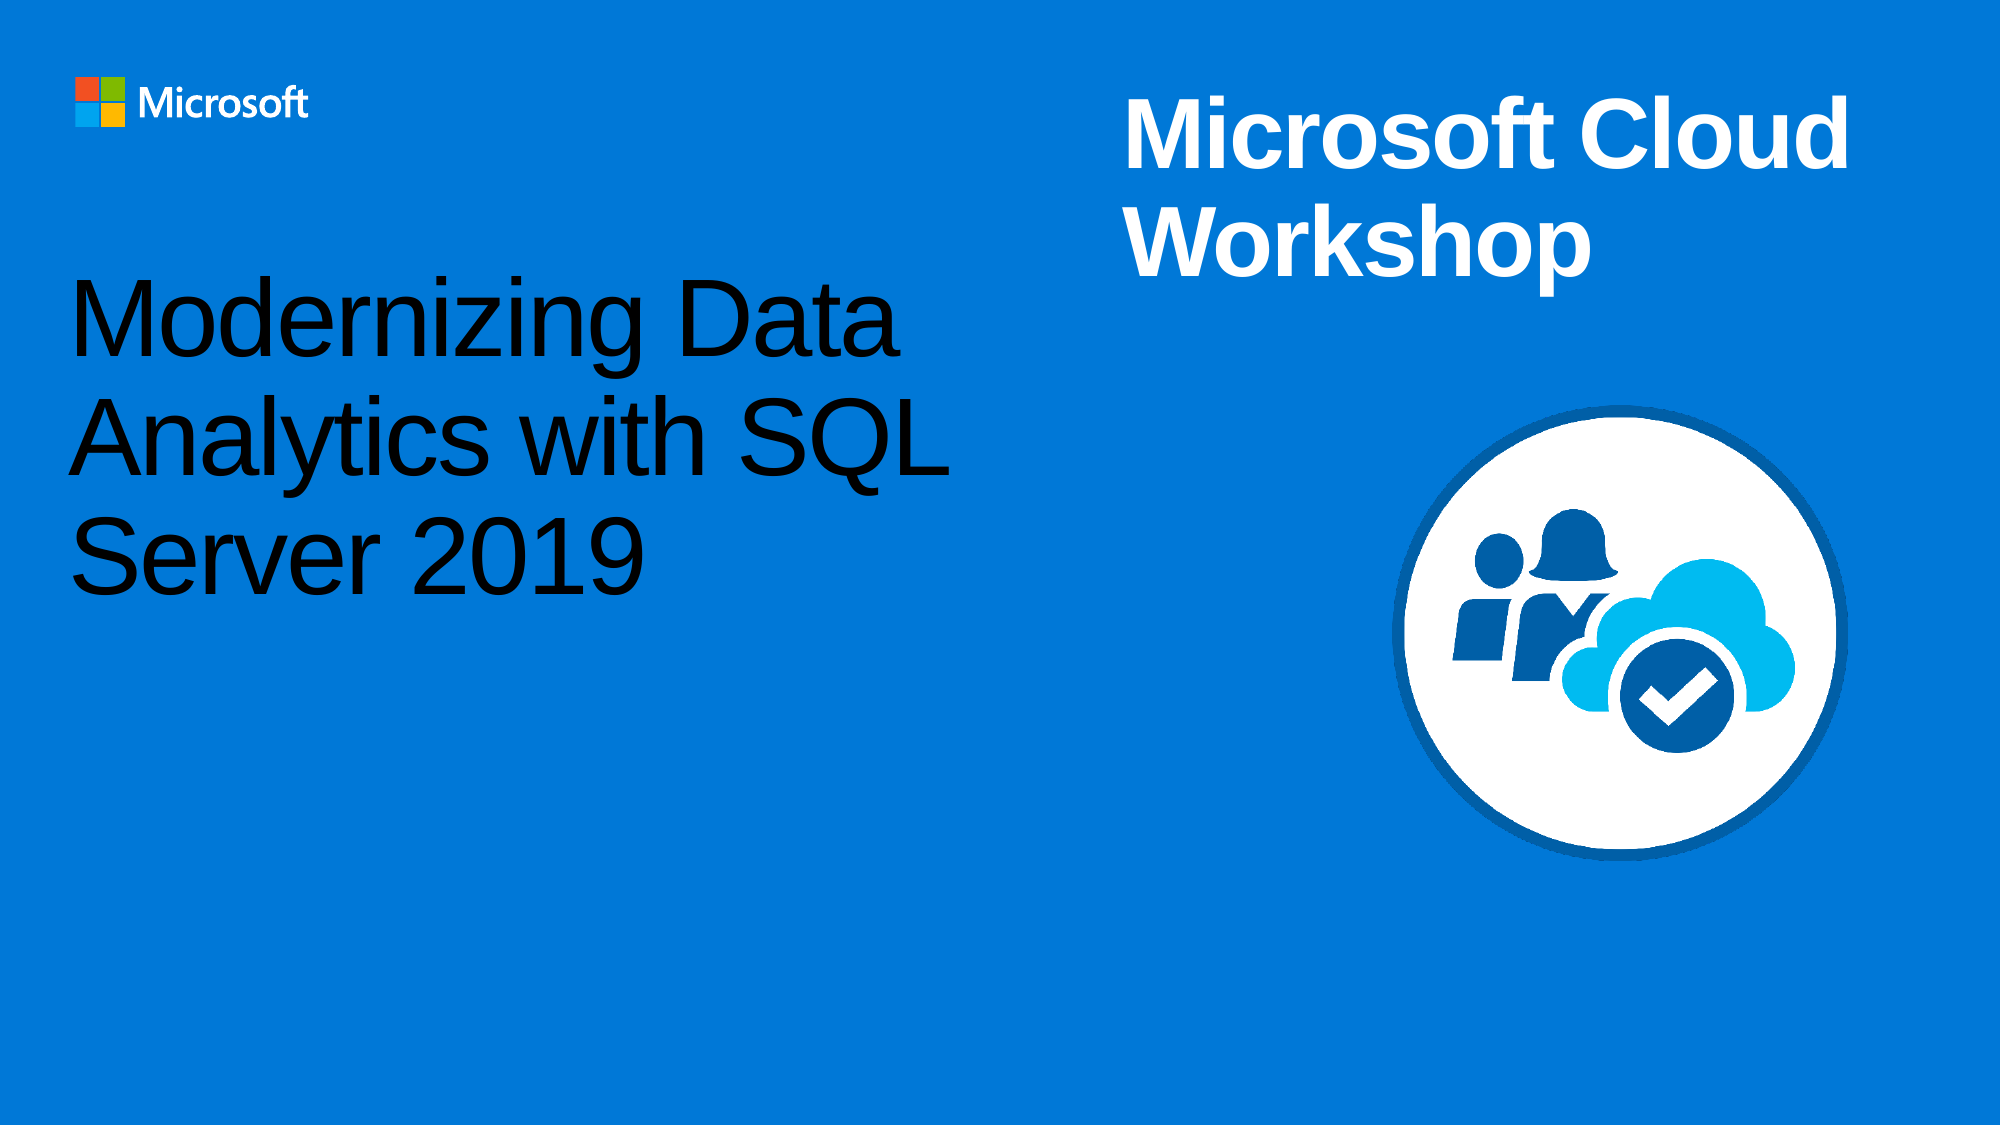

# Modernizing Data Analytics with SQL Server 2019